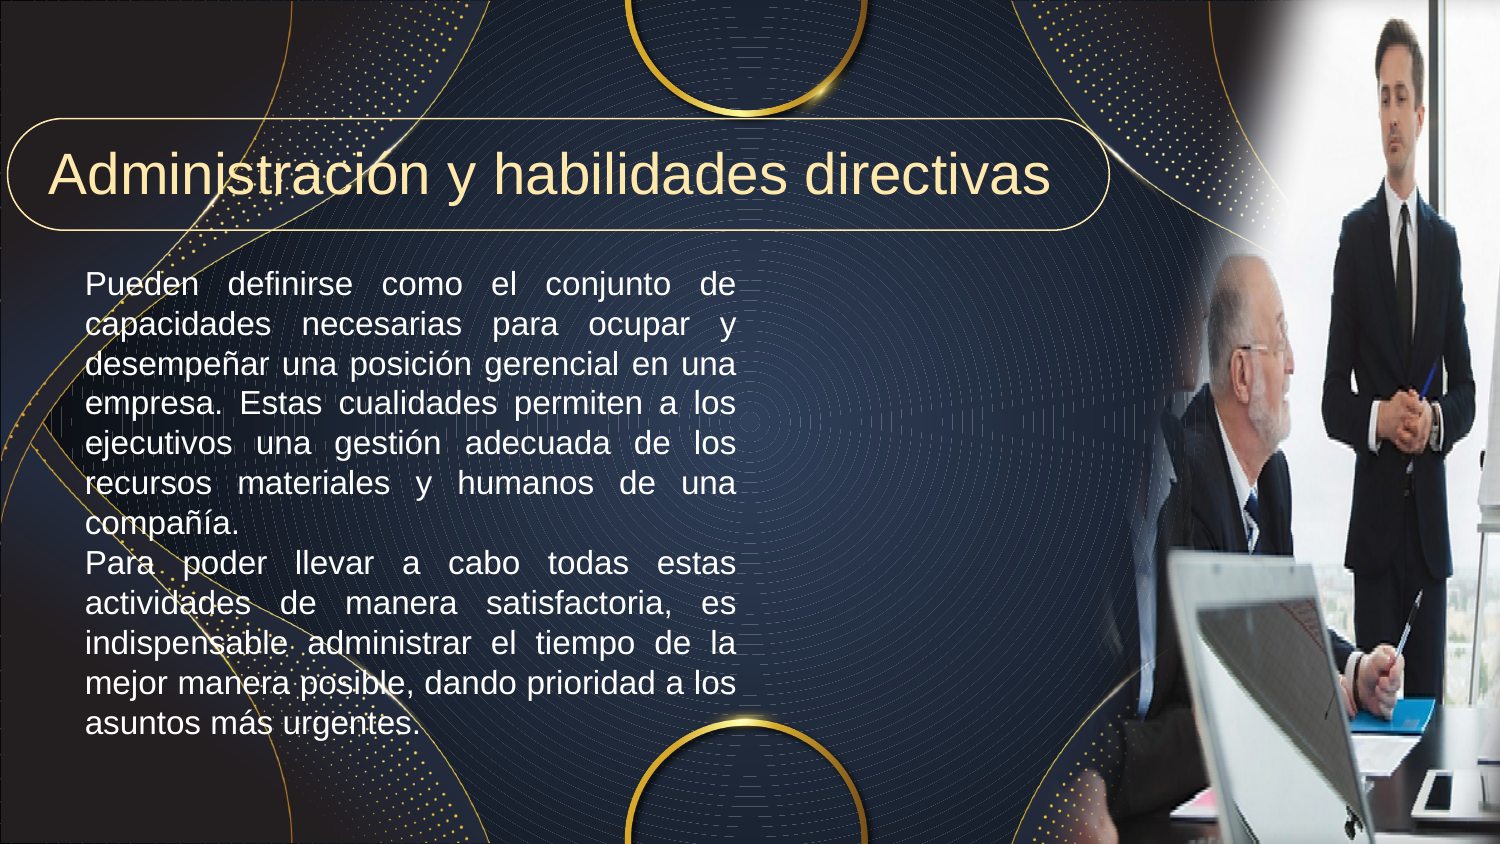

# Administración y habilidades directivas

Pueden definirse como el conjunto de capacidades necesarias para ocupar y desempeñar una posición gerencial en una empresa. Estas cualidades permiten a los ejecutivos una gestión adecuada de los recursos materiales y humanos de una compañía.
Para poder llevar a cabo todas estas actividades de manera satisfactoria, es indispensable administrar el tiempo de la mejor manera posible, dando prioridad a los asuntos más urgentes.